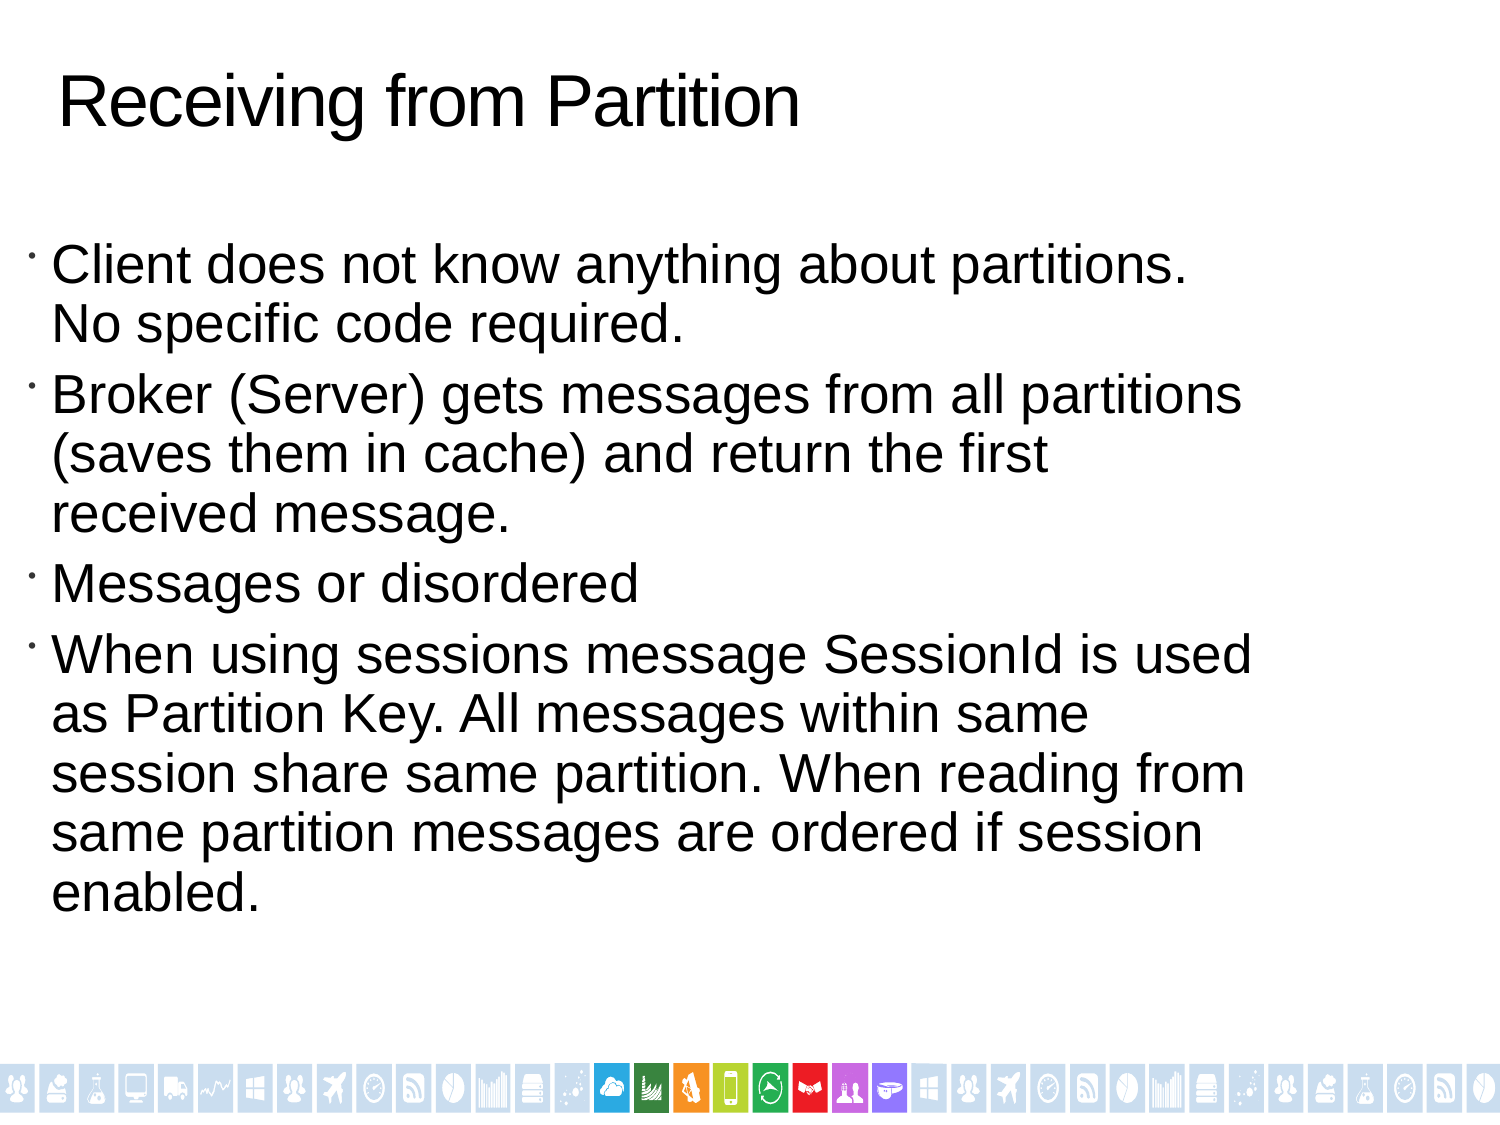

# Receiving from Partition
Client does not know anything about partitions. No specific code required.
Broker (Server) gets messages from all partitions (saves them in cache) and return the first received message.
Messages or disordered
When using sessions message SessionId is used as Partition Key. All messages within same session share same partition. When reading from same partition messages are ordered if session enabled.